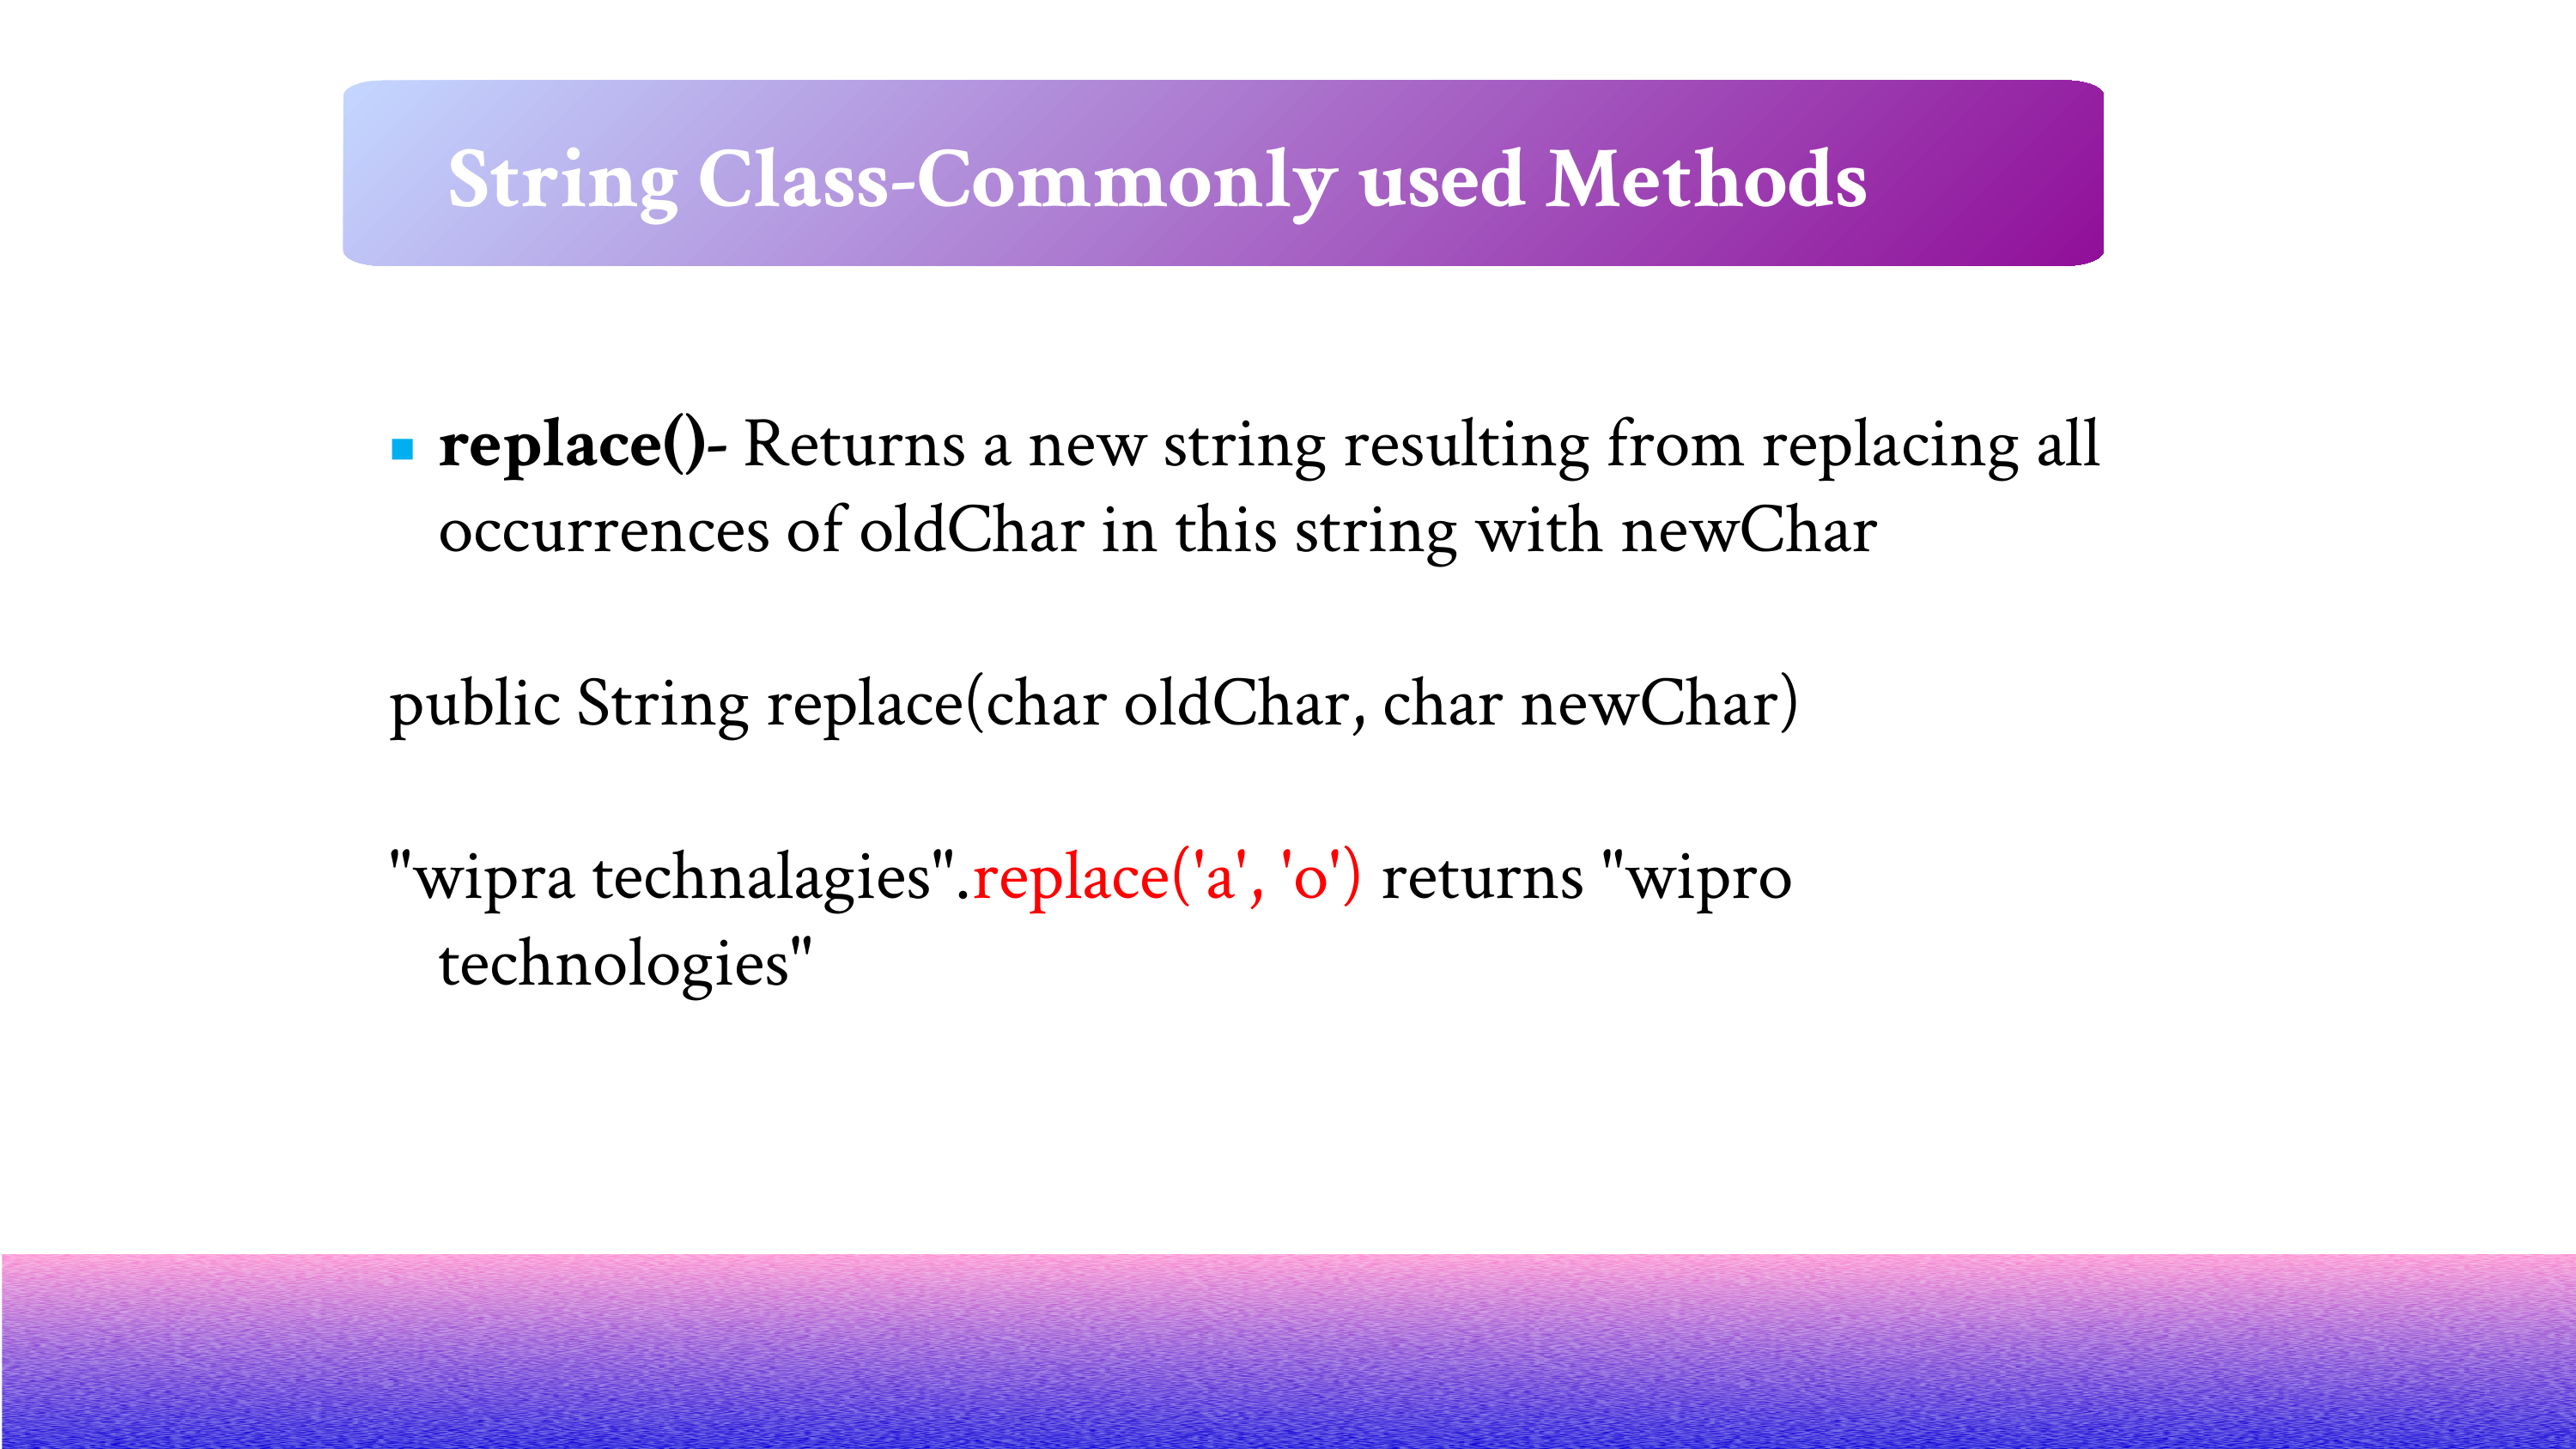

String Class-Commonly used Methods
replace()- Returns a new string resulting from replacing all occurrences of oldChar in this string with newChar

public String replace(char oldChar, char newChar)

"wipra technalagies".replace('a', 'o') returns "wipro  technologies"